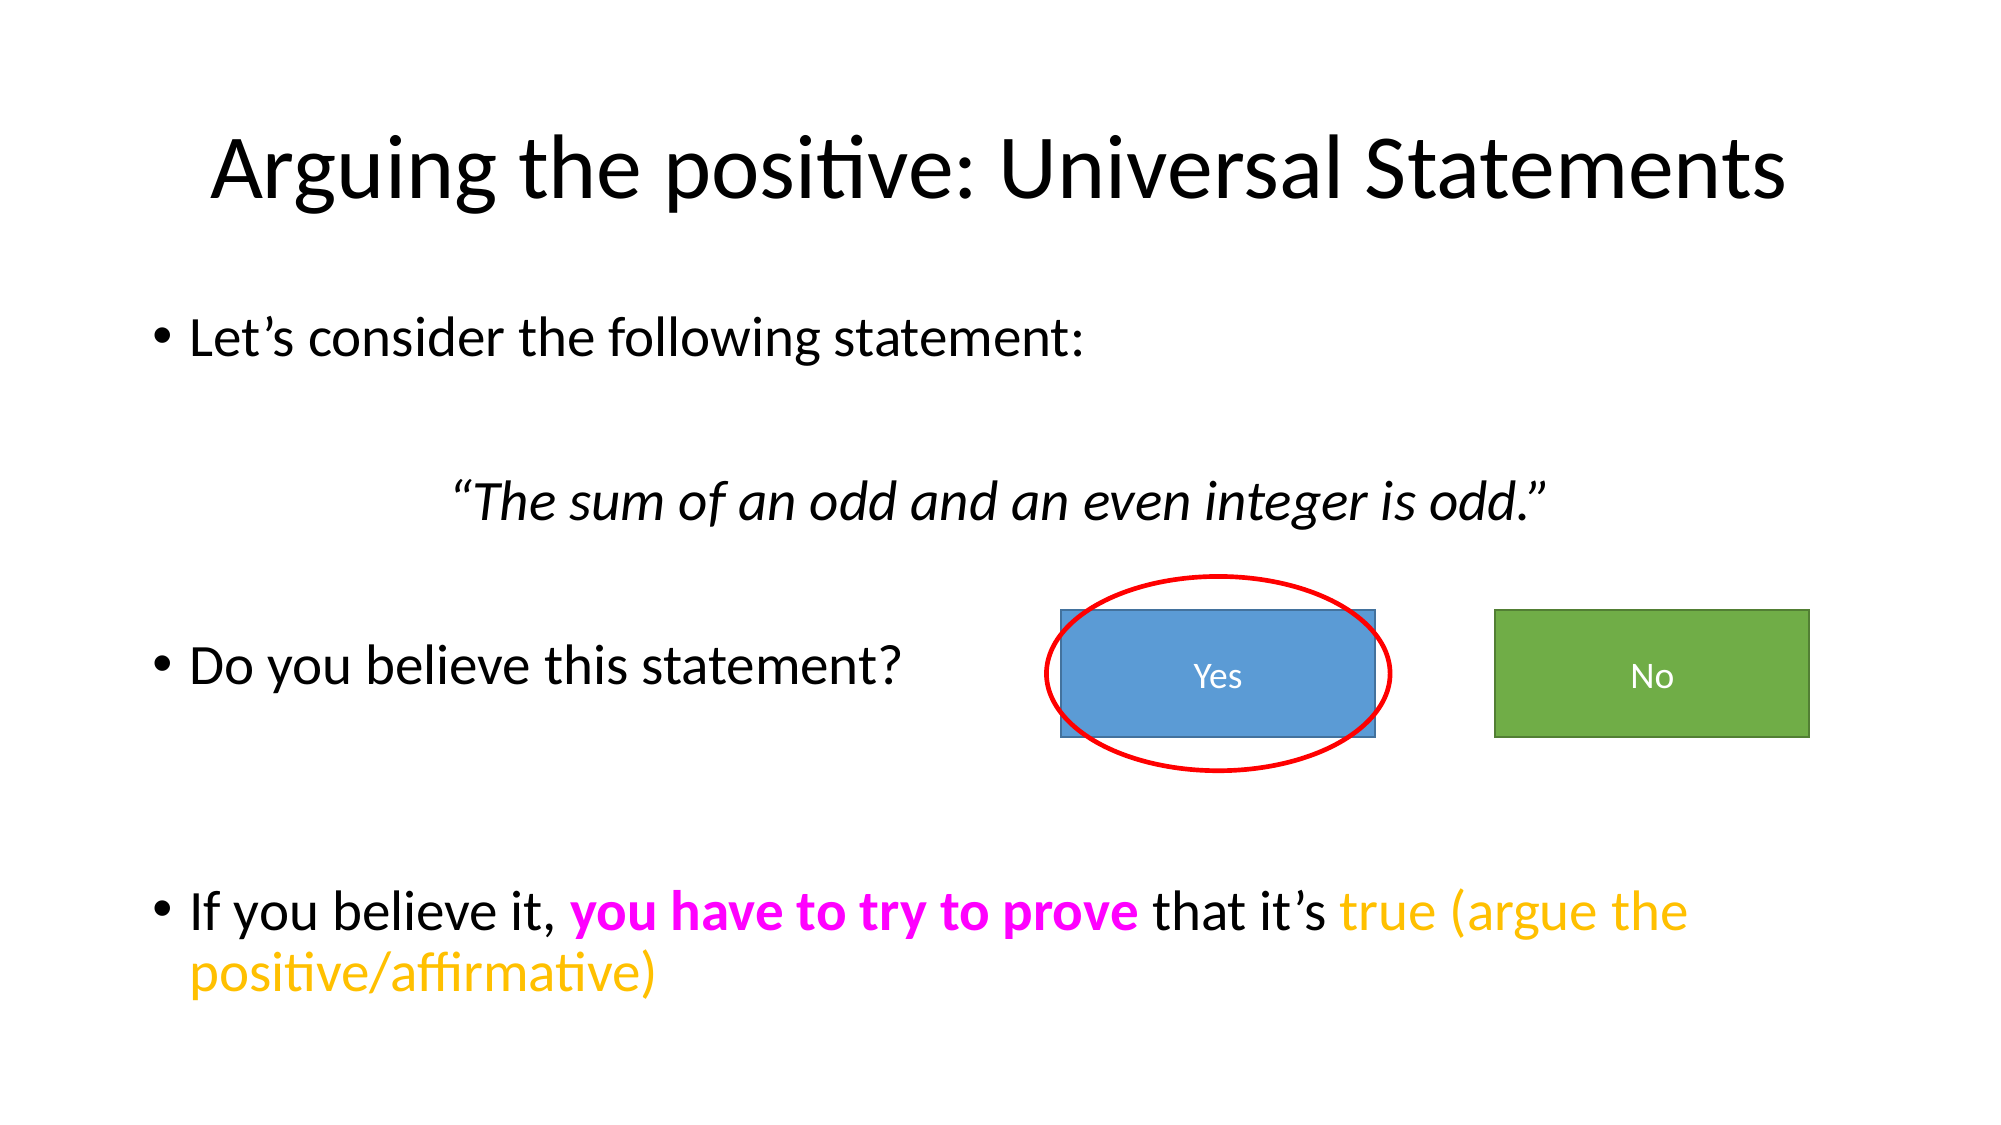

# Arguing the positive: Universal Statements
Let’s consider the following statement:

“The sum of an odd and an even integer is odd.”

Do you believe this statement?

If you believe it, you have to try to prove that it’s true (argue the positive/affirmative)

Yes
No